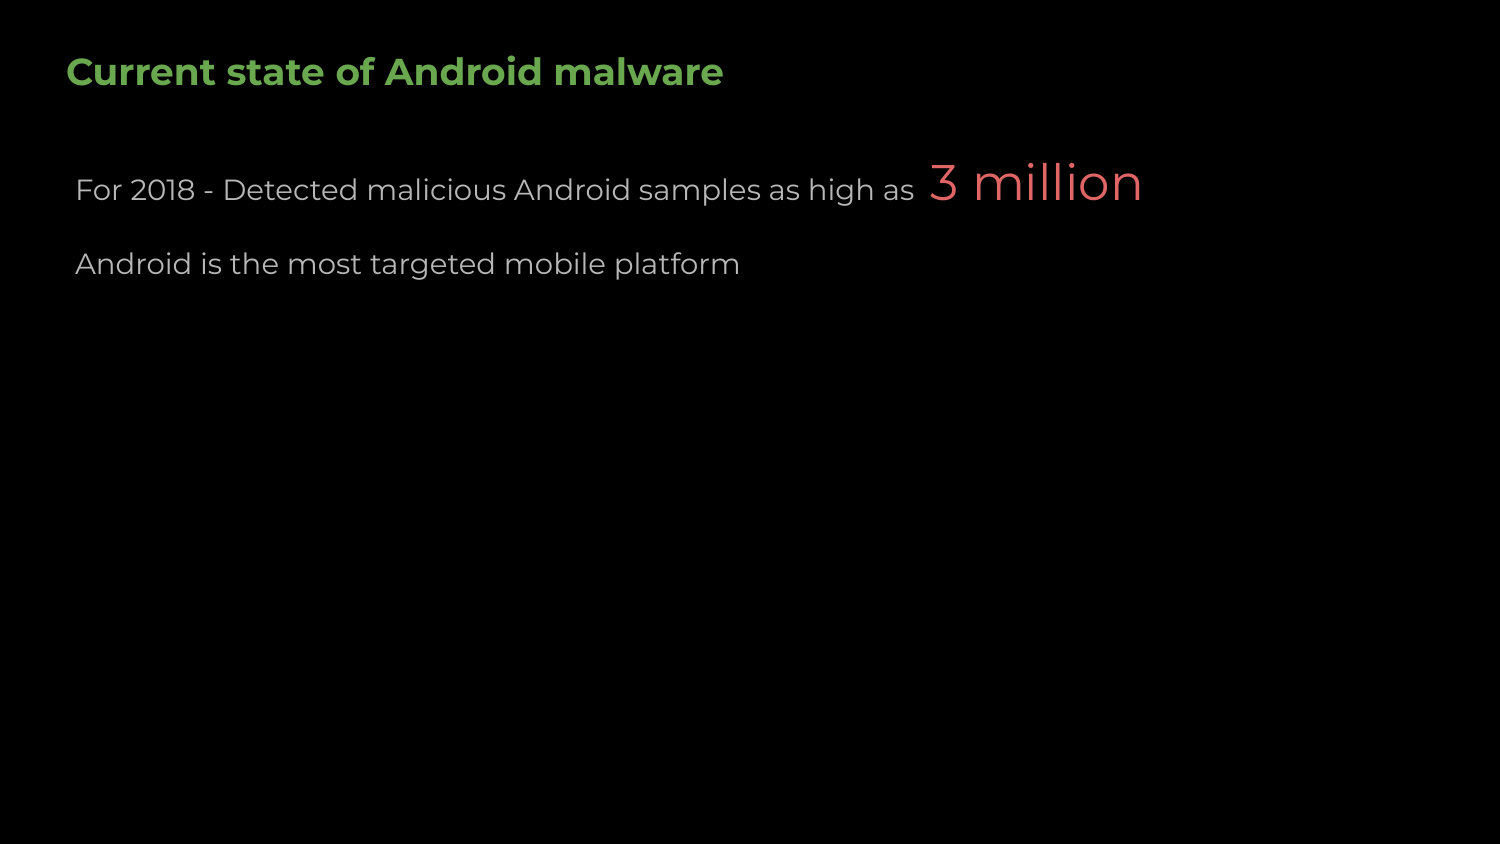

Current state of Android malware
#
For 2018 - Detected malicious Android samples as high as  3 million

Android is the most targeted mobile platform